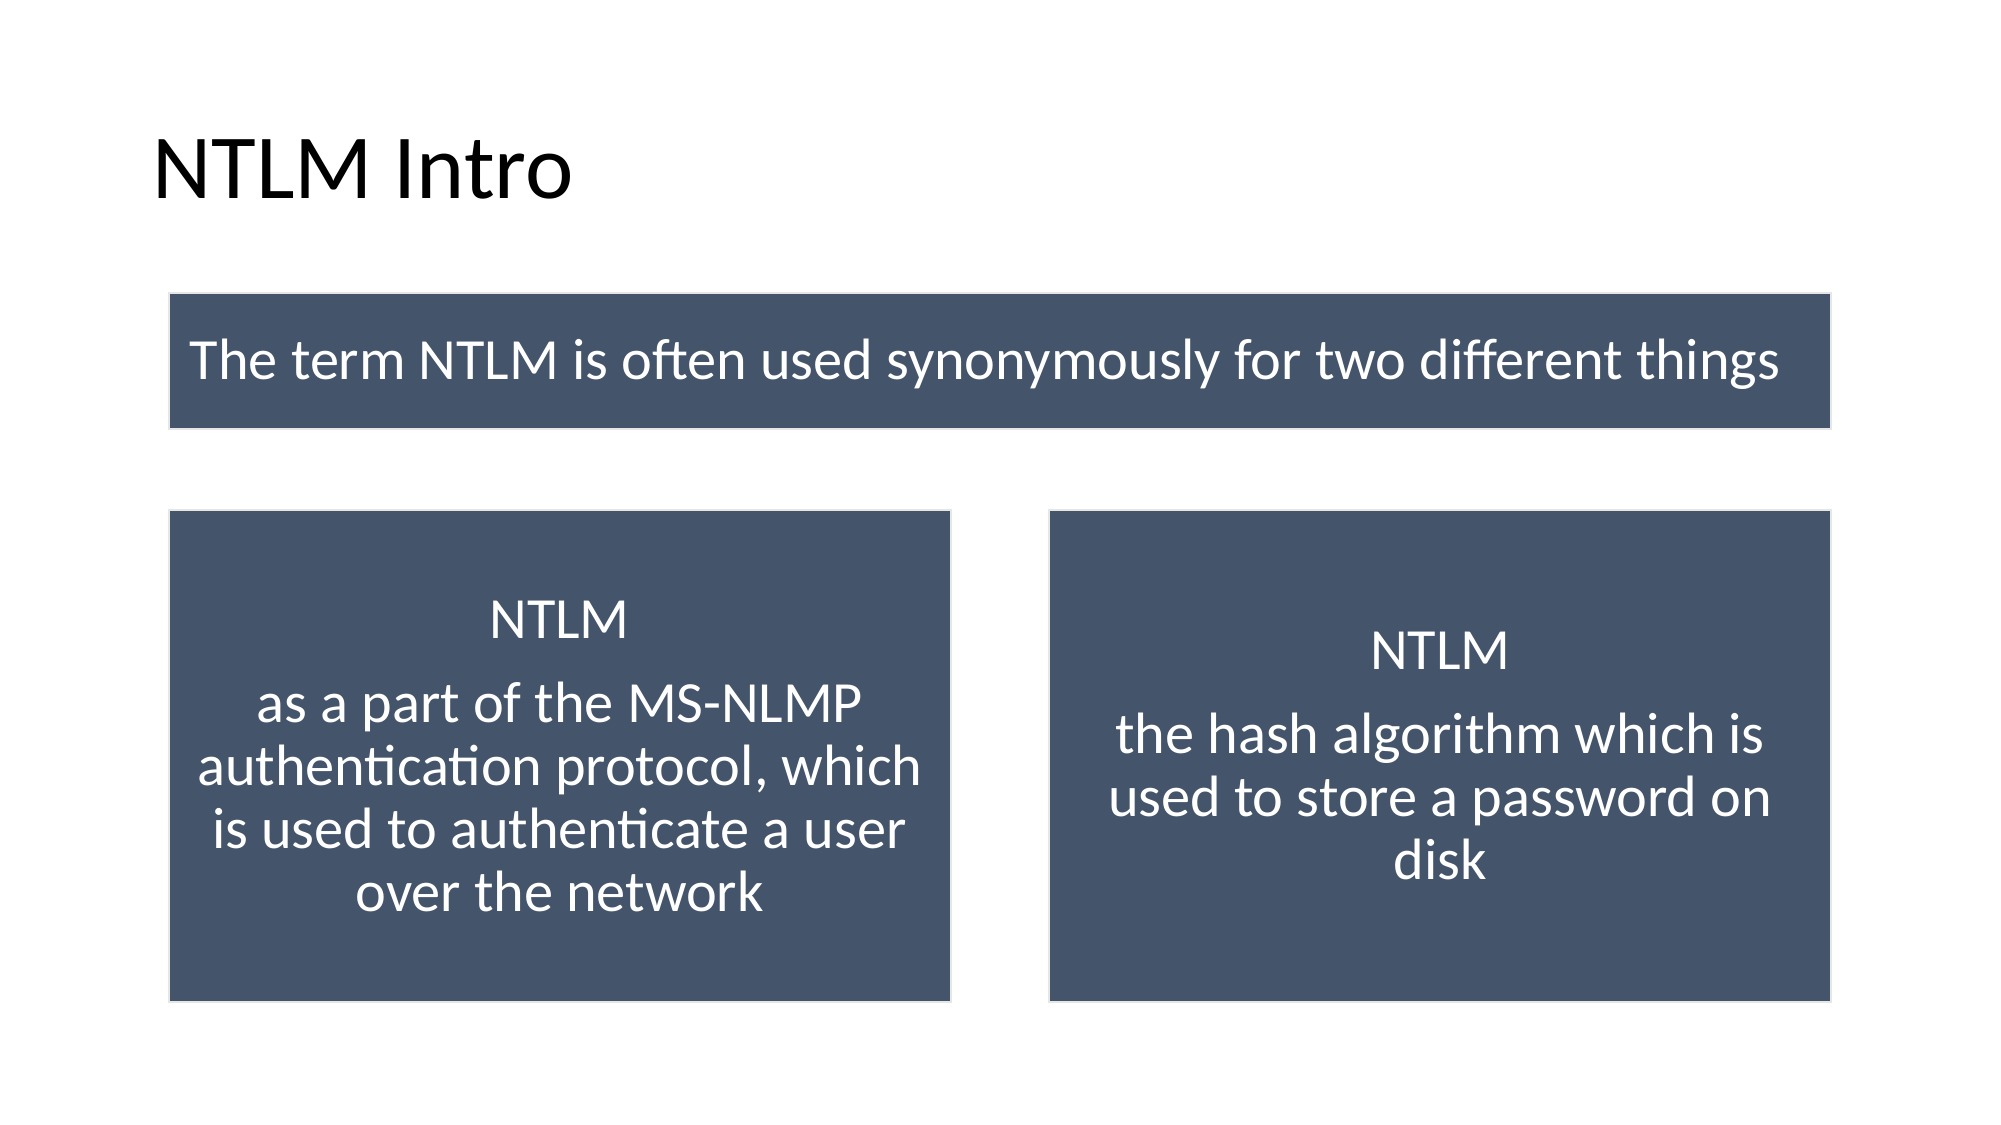

# NTLM Intro
The term NTLM is often used synonymously for two different things
NTLM
as a part of the MS-NLMP authentication protocol, which is used to authenticate a user over the network
NTLM
the hash algorithm which is used to store a password on disk